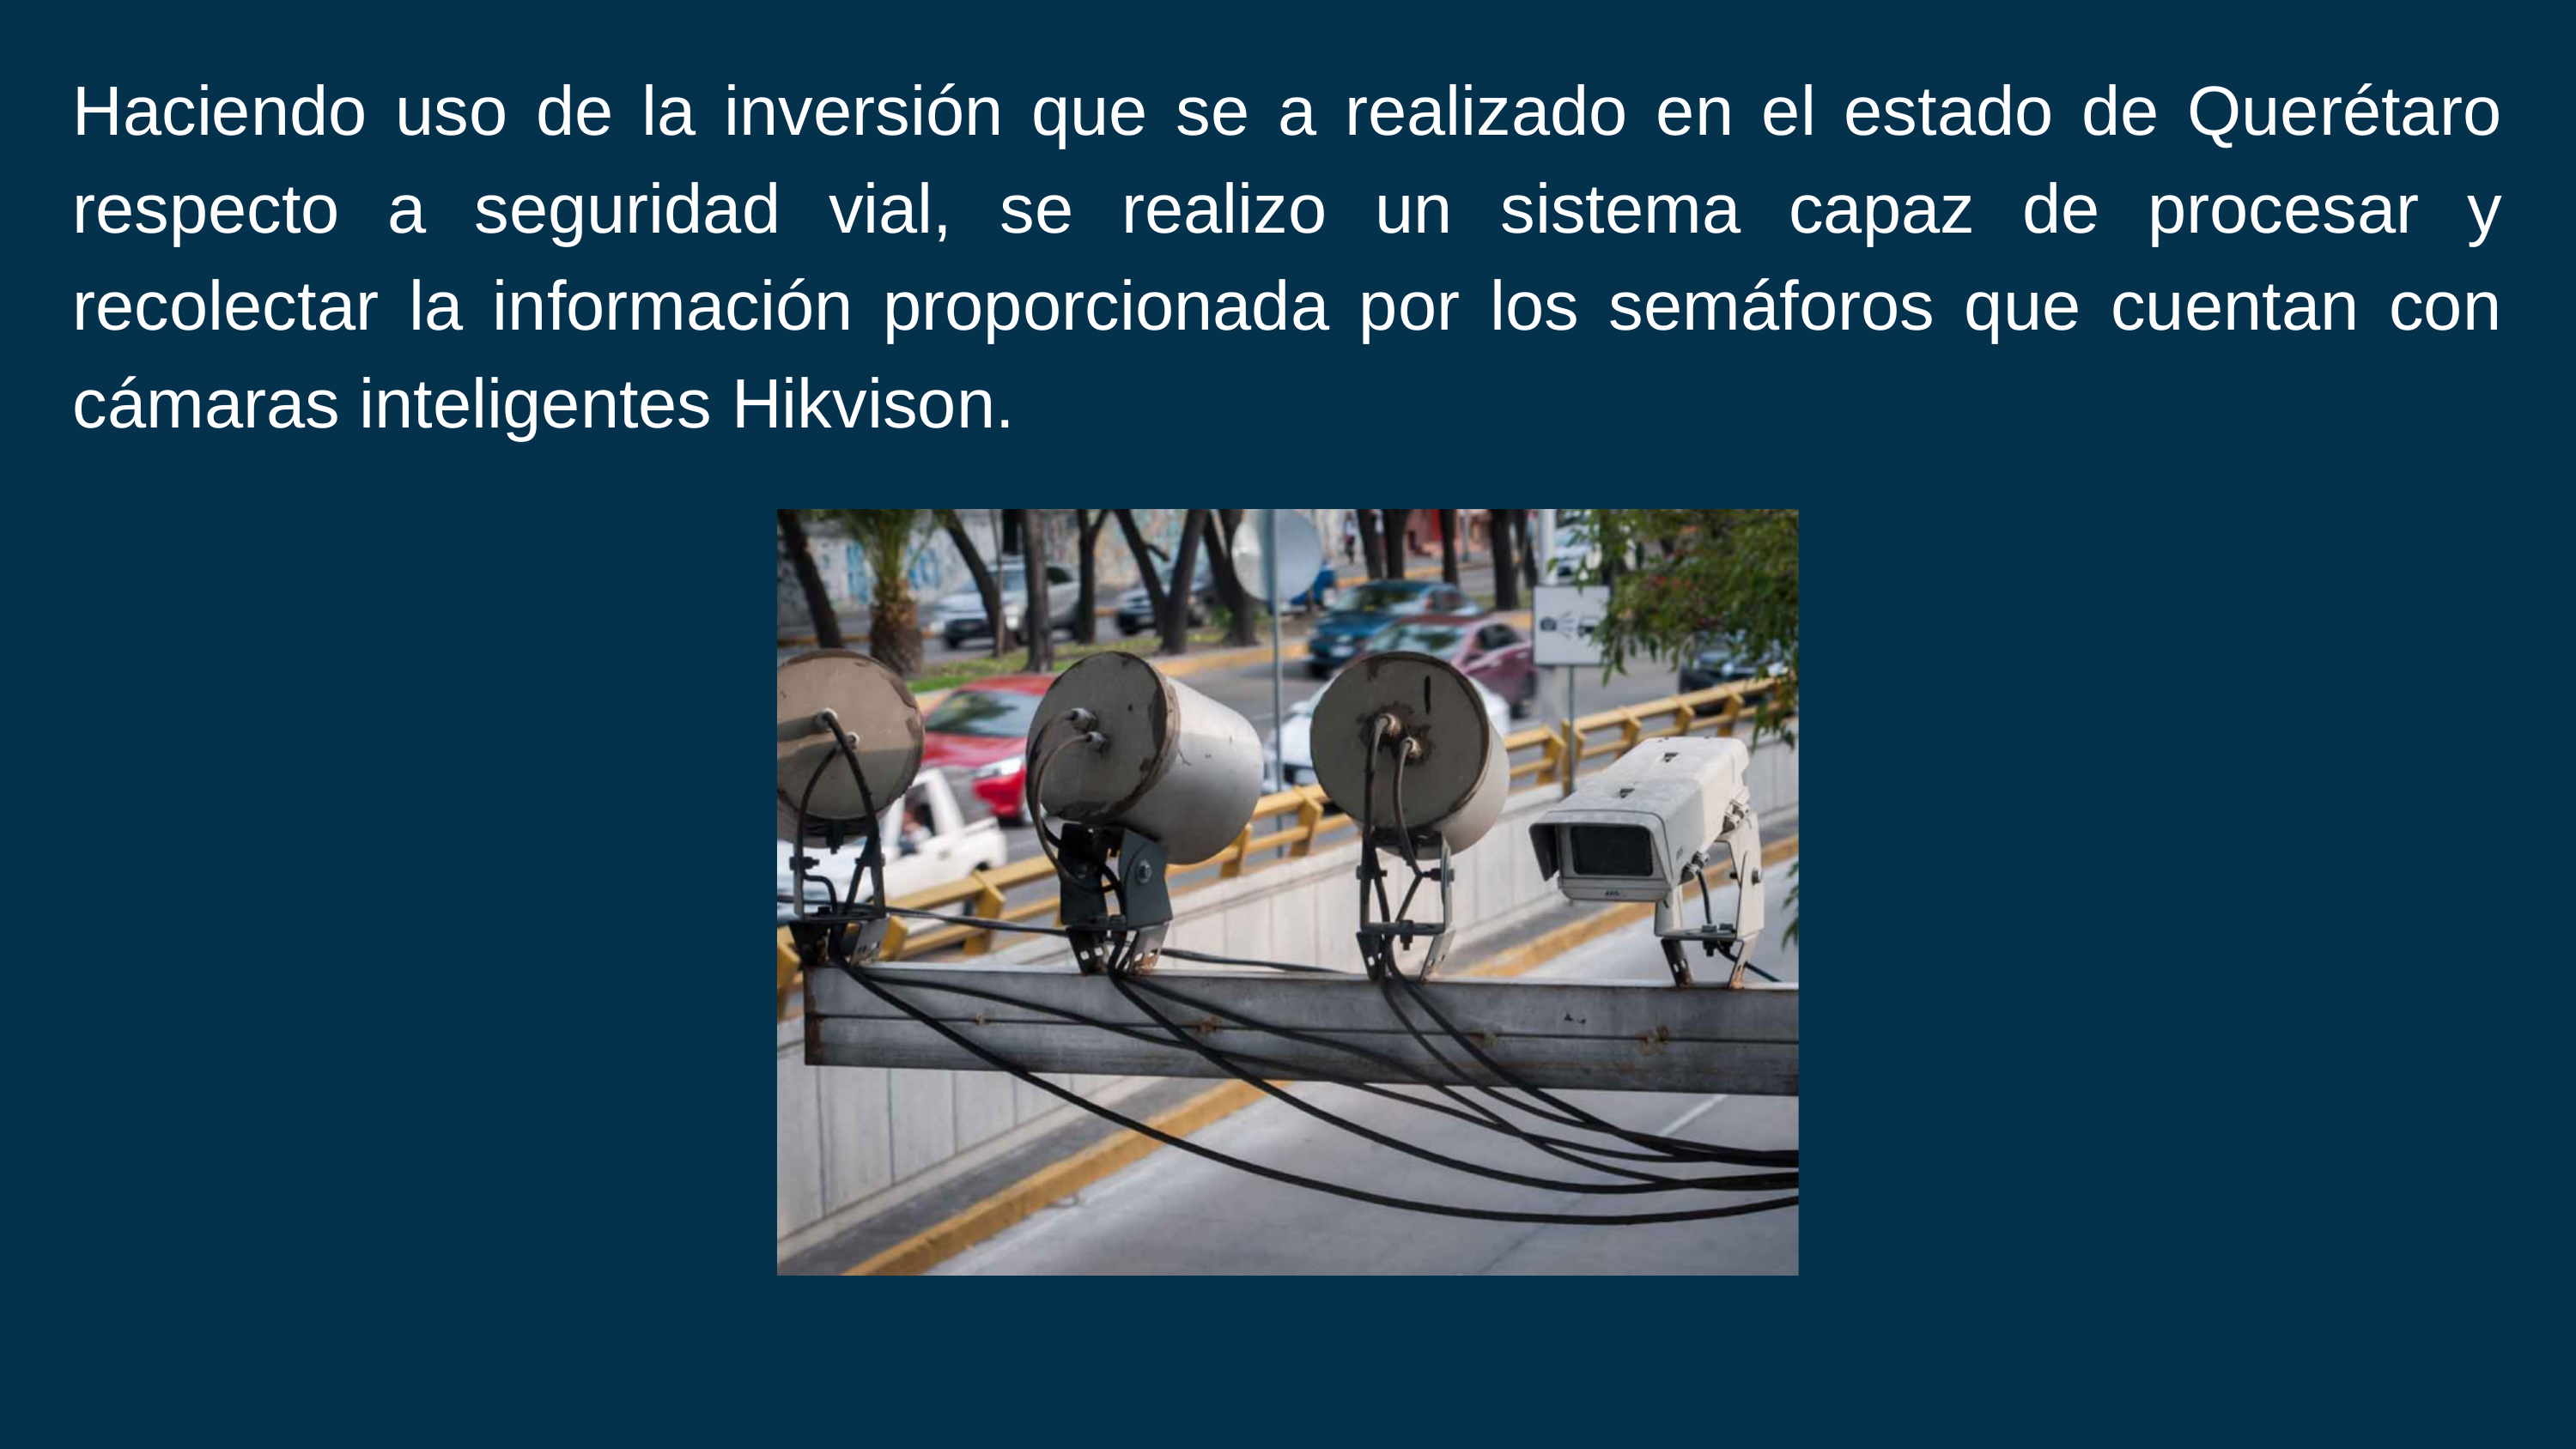

Haciendo uso de la inversión que se a realizado en el estado de Querétaro respecto a seguridad vial, se realizo un sistema capaz de procesar y recolectar la información proporcionada por los semáforos que cuentan con cámaras inteligentes Hikvison.